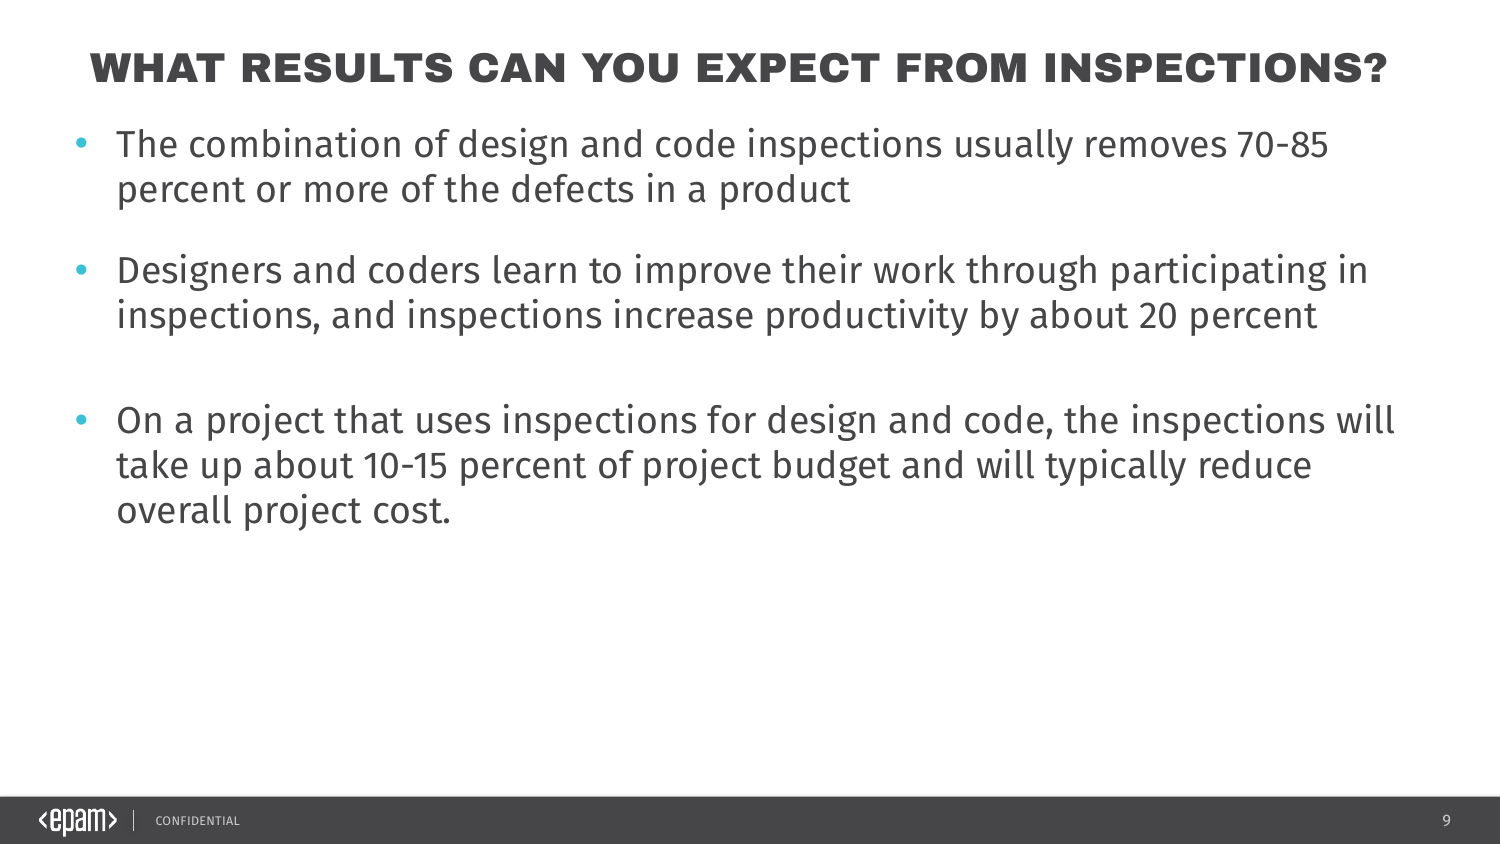

# What Results Can You Expect from Inspections?
The combination of design and code inspections usually removes 70-85 percent or more of the defects in a product

Designers and coders learn to improve their work through participating in inspections, and inspections increase productivity by about 20 percent

On a project that uses inspections for design and code, the inspections will take up about 10-15 percent of project budget and will typically reduce overall project cost.

Confidential